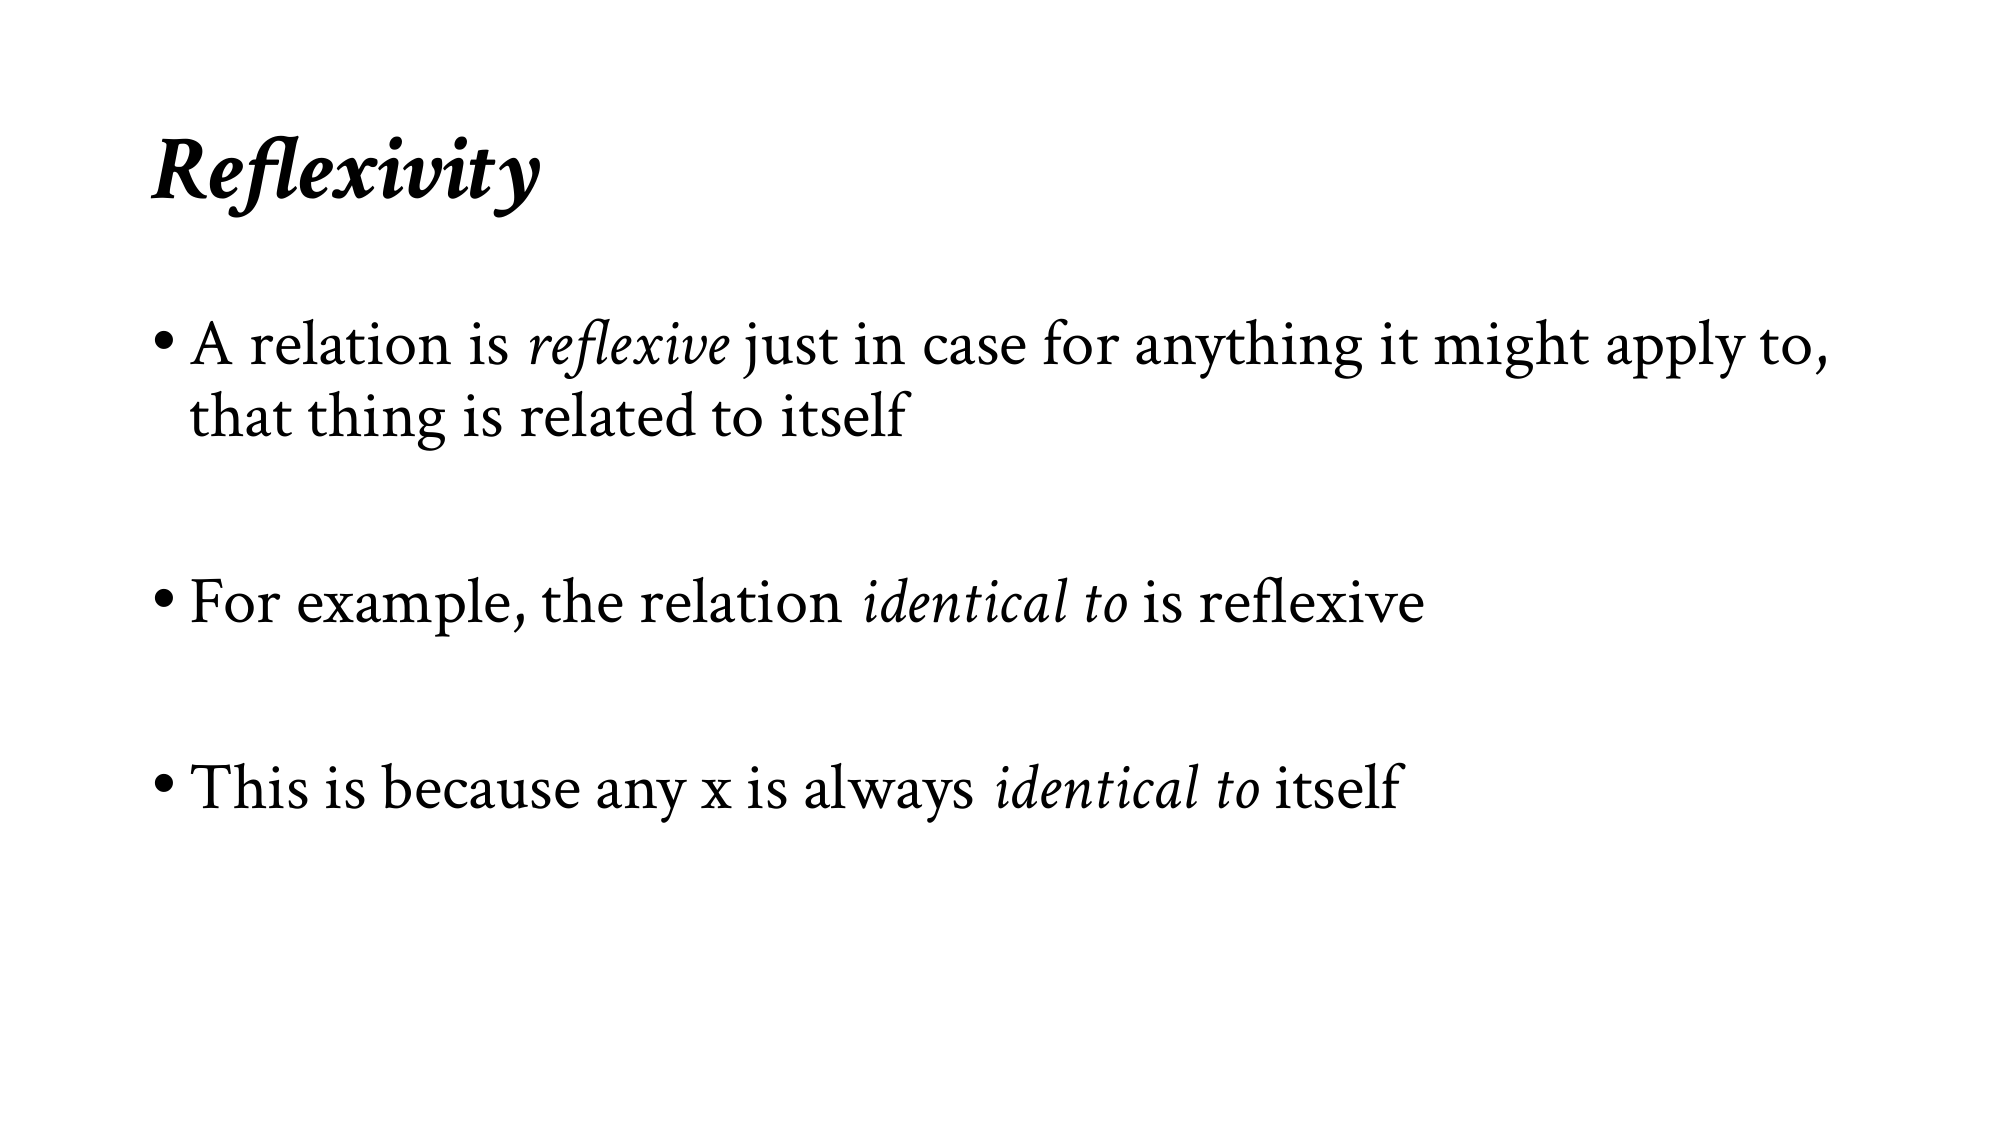

# Reflexivity
A relation is reflexive just in case for anything it might apply to, that thing is related to itself

For example, the relation identical to is reflexive

This is because any x is always identical to itself